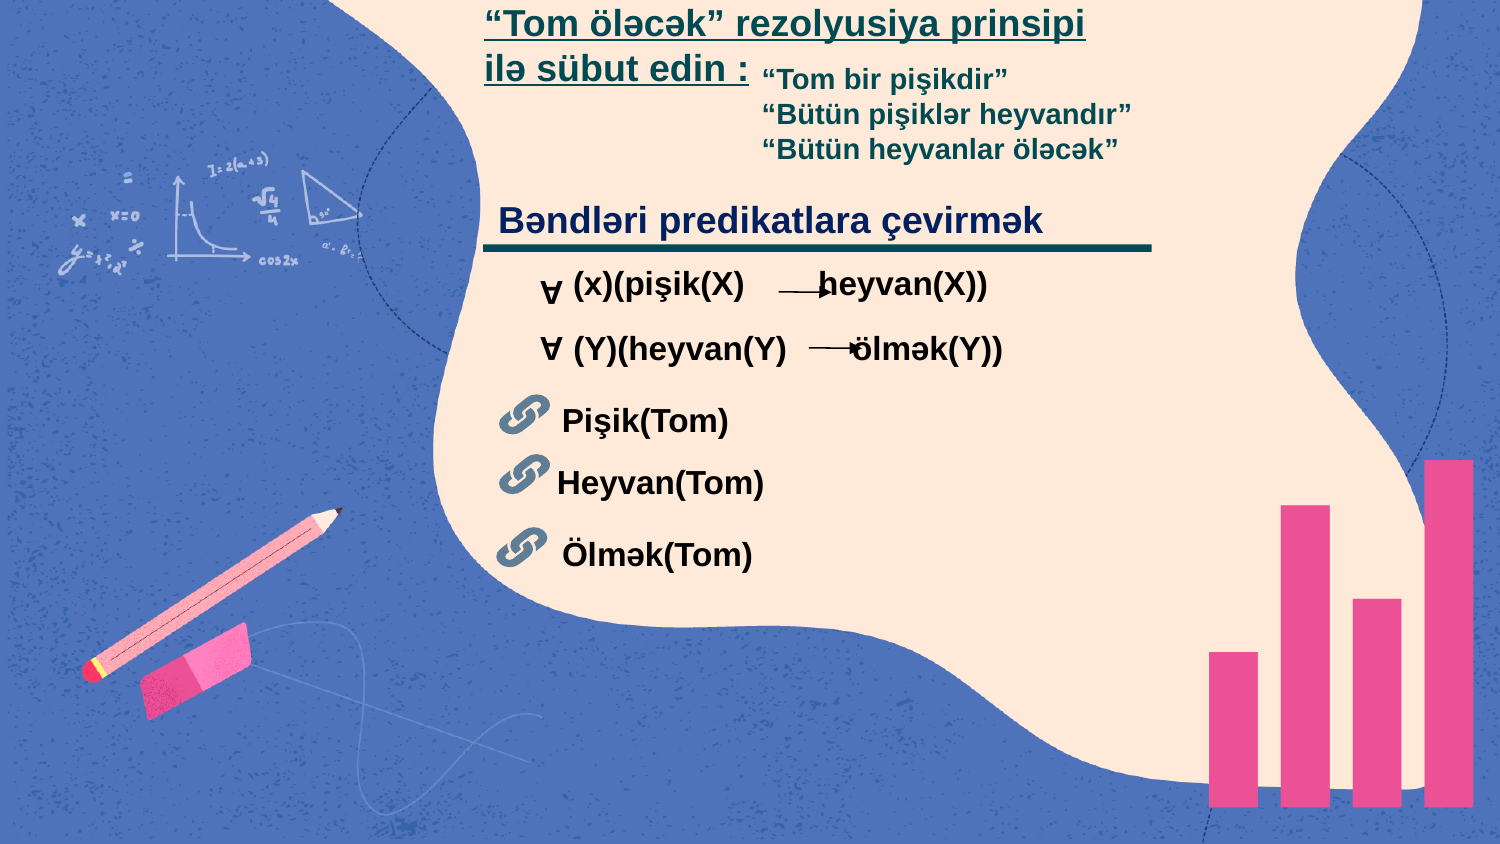

“Tom bir pişikdir”
“Bütün pişiklər heyvandır”
“Bütün heyvanlar öləcək”
# “Tom öləcək” rezolyusiya prinsipi ilə sübut edin :
Bəndləri predikatlara çevirmək

(x)(pişik(X)        heyvan(X))

A
(Y)(heyvan(Y)       ölmək(Y))
A
Pişik(Tom)

Heyvan(Tom)
Ölmək(Tom)